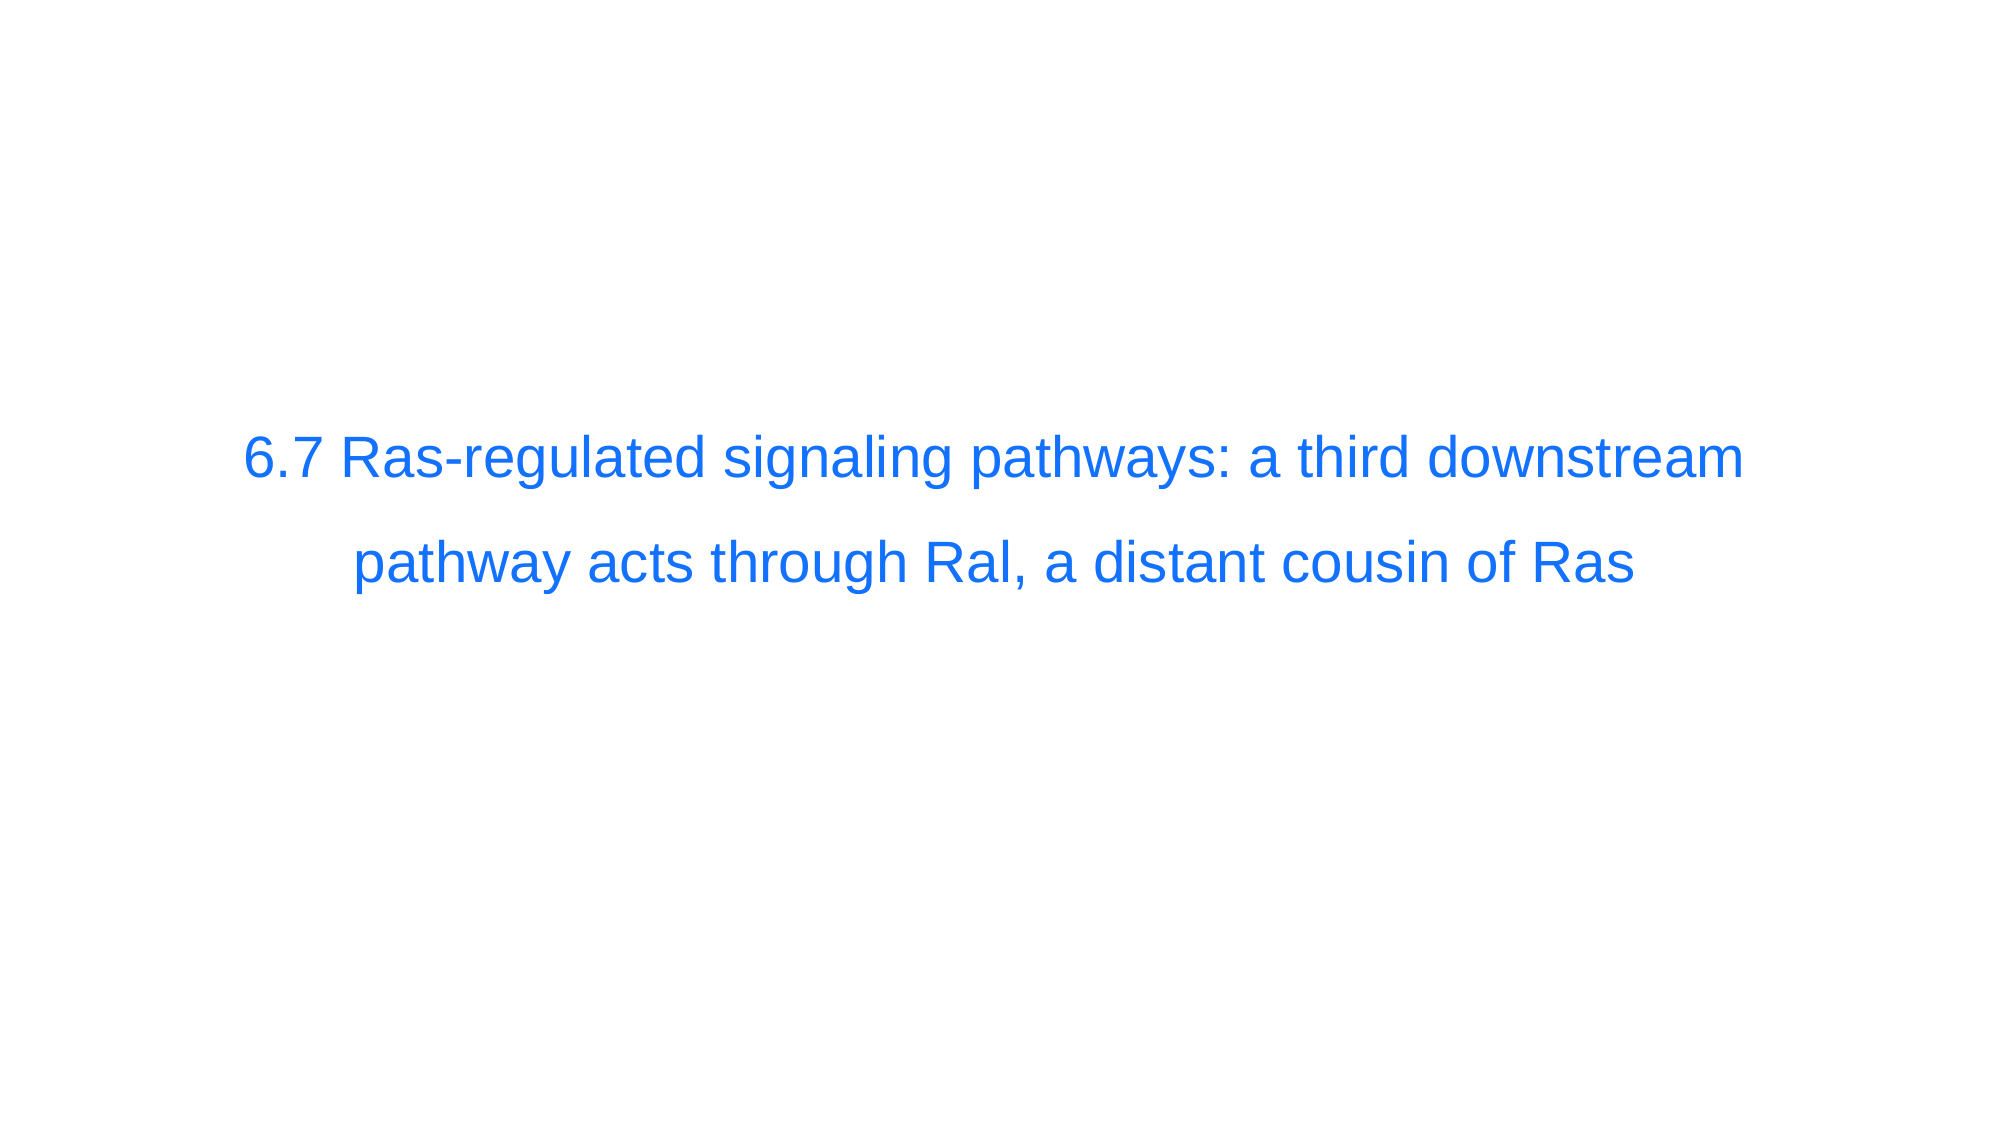

6.7 Ras-regulated signaling pathways: a third downstream pathway acts through Ral, a distant cousin of Ras